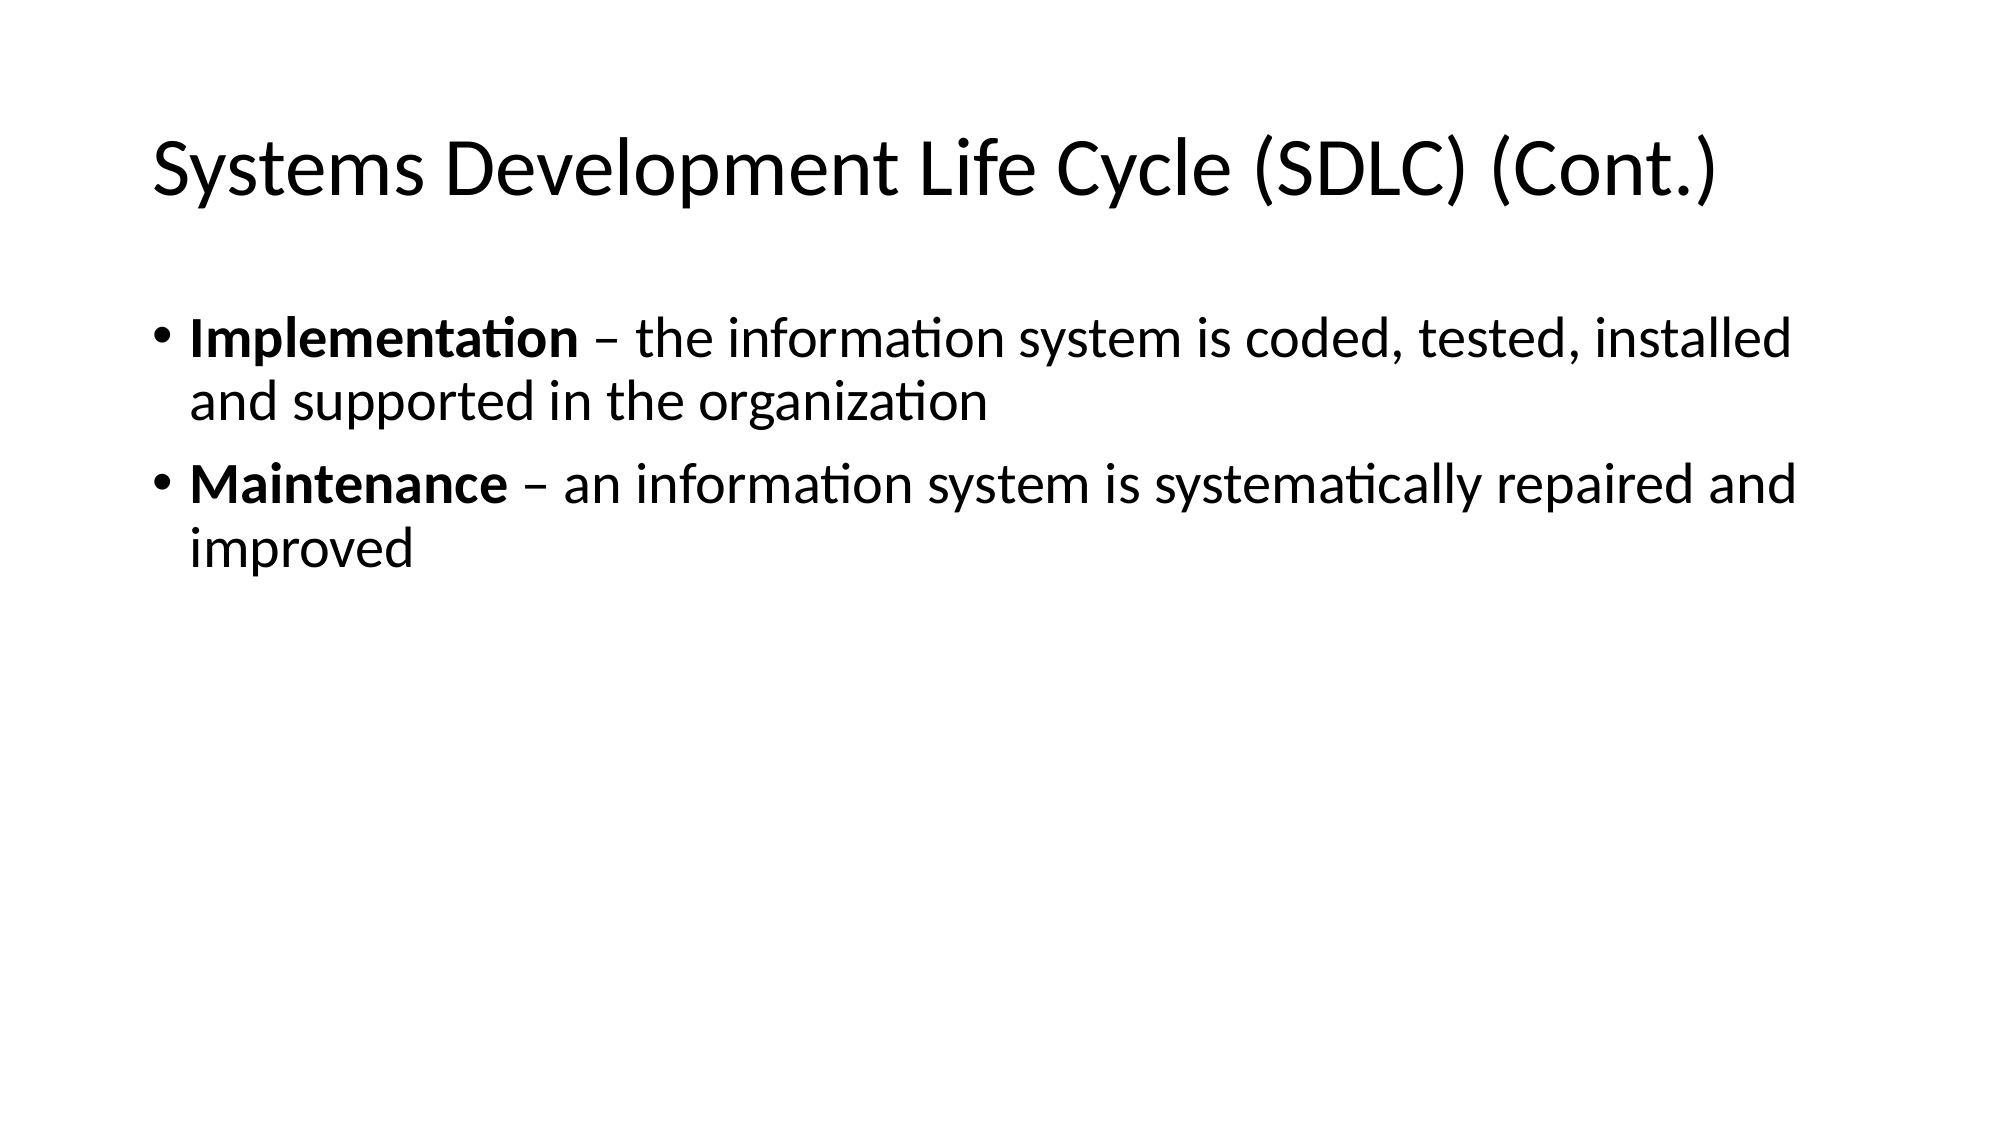

# Systems Development Life Cycle (SDLC) (Cont.)
Implementation – the information system is coded, tested, installed and supported in the organization
Maintenance – an information system is systematically repaired and improved